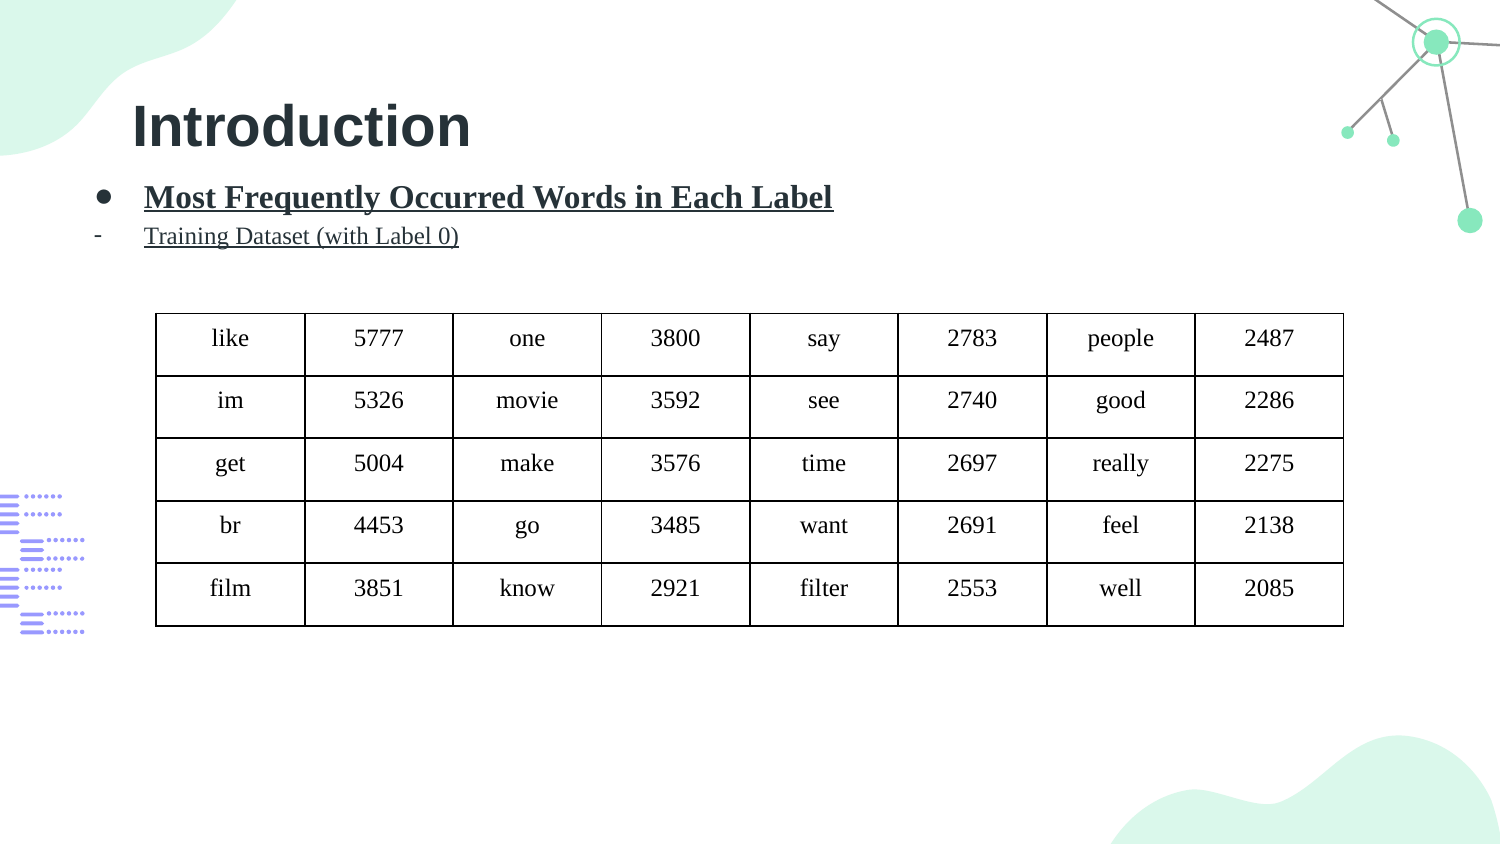

# Introduction
Most Frequently Occurred Words in Each Label
Training Dataset (with Label 0)

| like | 5777 | one | 3800 | say | 2783 | people | 2487 |
| --- | --- | --- | --- | --- | --- | --- | --- |
| im | 5326 | movie | 3592 | see | 2740 | good | 2286 |
| get | 5004 | make | 3576 | time | 2697 | really | 2275 |
| br | 4453 | go | 3485 | want | 2691 | feel | 2138 |
| film | 3851 | know | 2921 | filter | 2553 | well | 2085 |